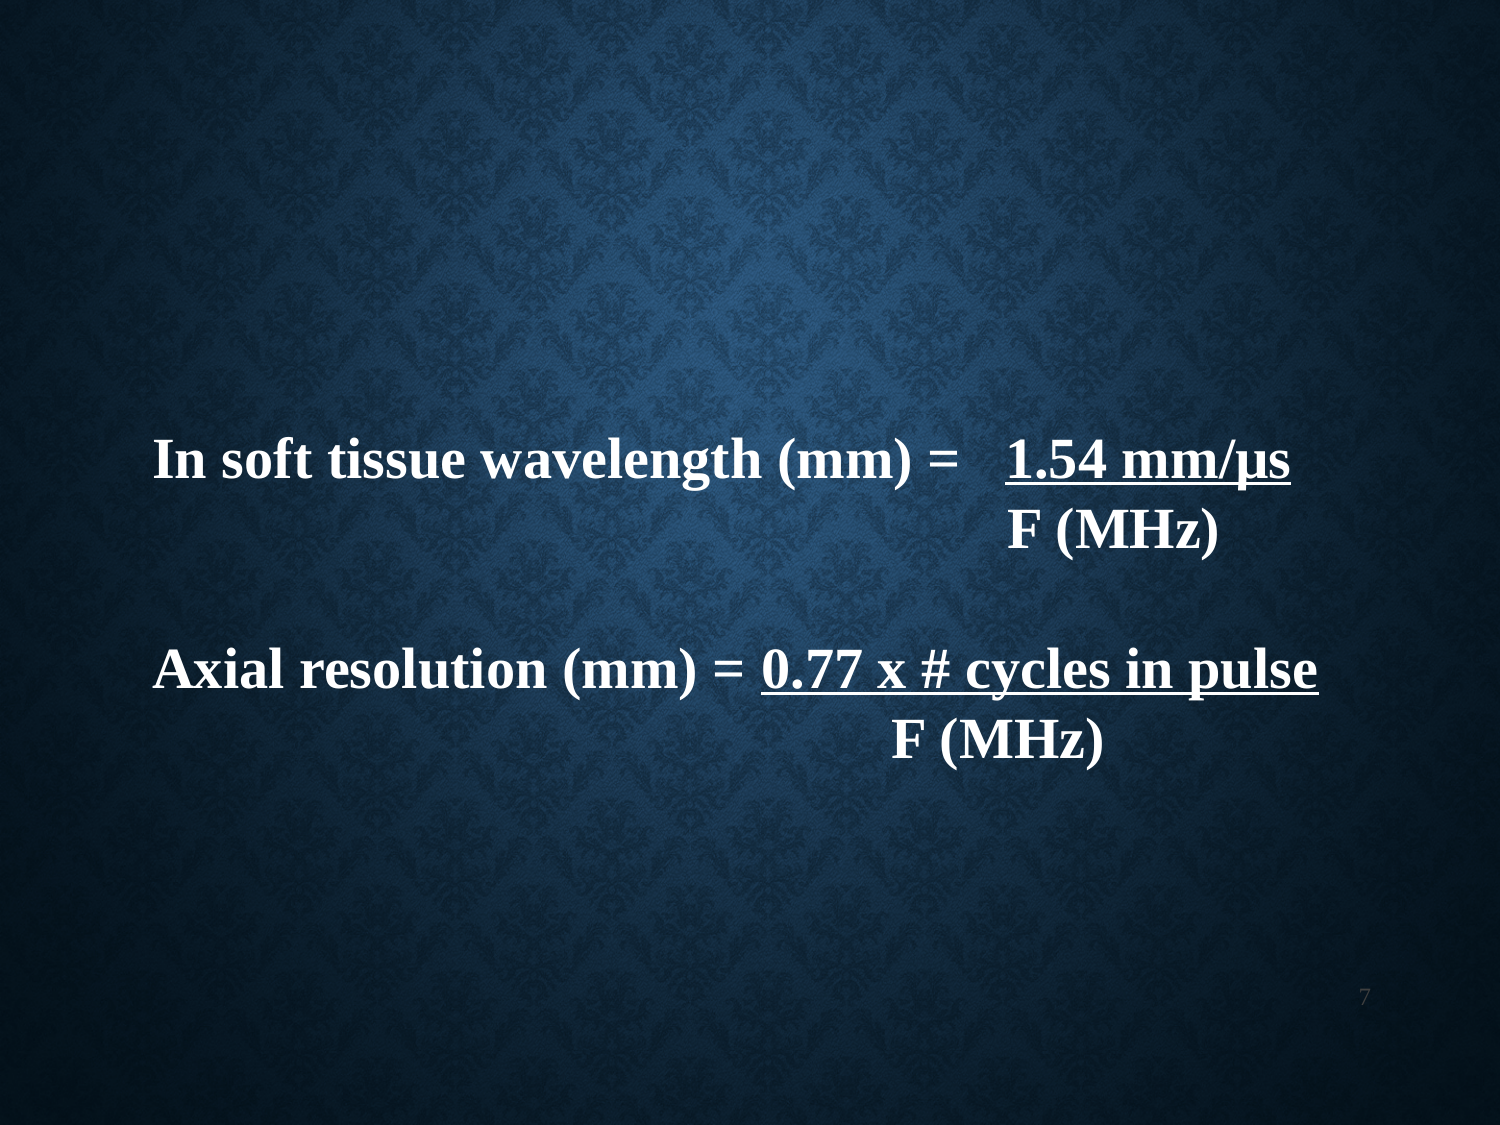

In soft tissue wavelength (mm) =   1.54 mm/µs
                                                           F (MHz)

Axial resolution (mm) = 0.77 x # cycles in pulse
                                                   F (MHz)
7